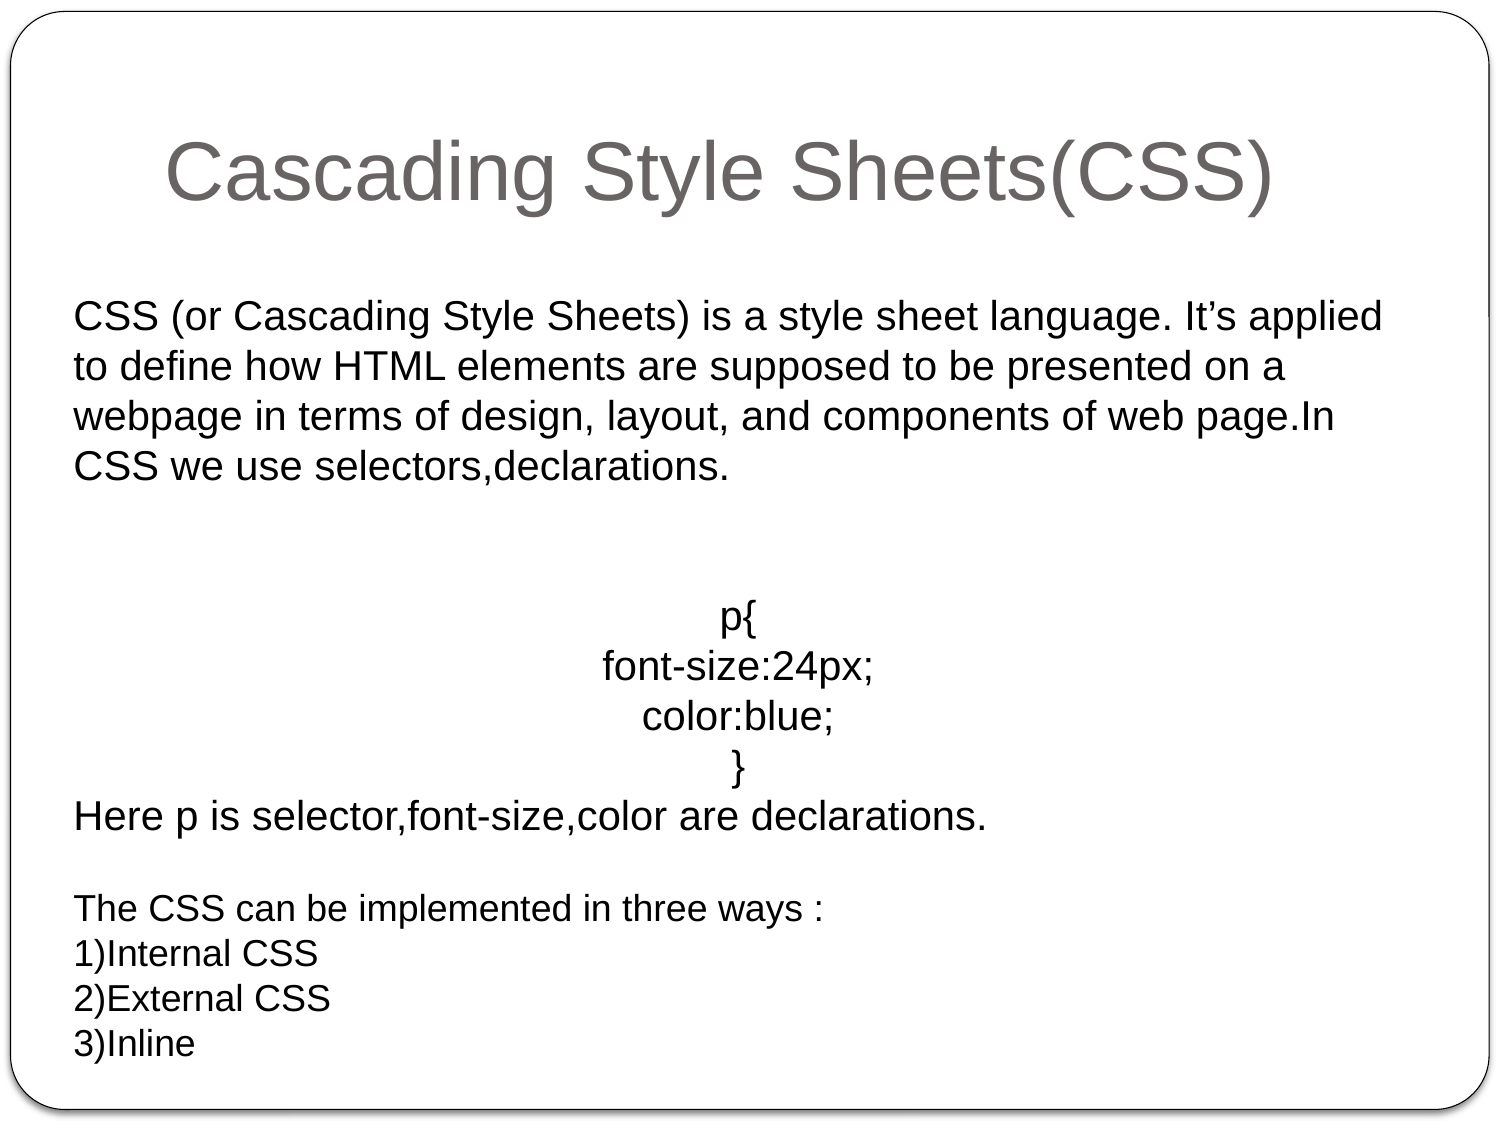

# Cascading Style Sheets(CSS)
CSS (or Cascading Style Sheets) is a style sheet language. It’s applied to define how HTML elements are supposed to be presented on a webpage in terms of design, layout, and components of web page.In CSS we use selectors,declarations.

p{
font-size:24px;
color:blue;
}
Here p is selector,font-size,color are declarations.

The CSS can be implemented in three ways :
1)Internal CSS
2)External CSS
3)Inline